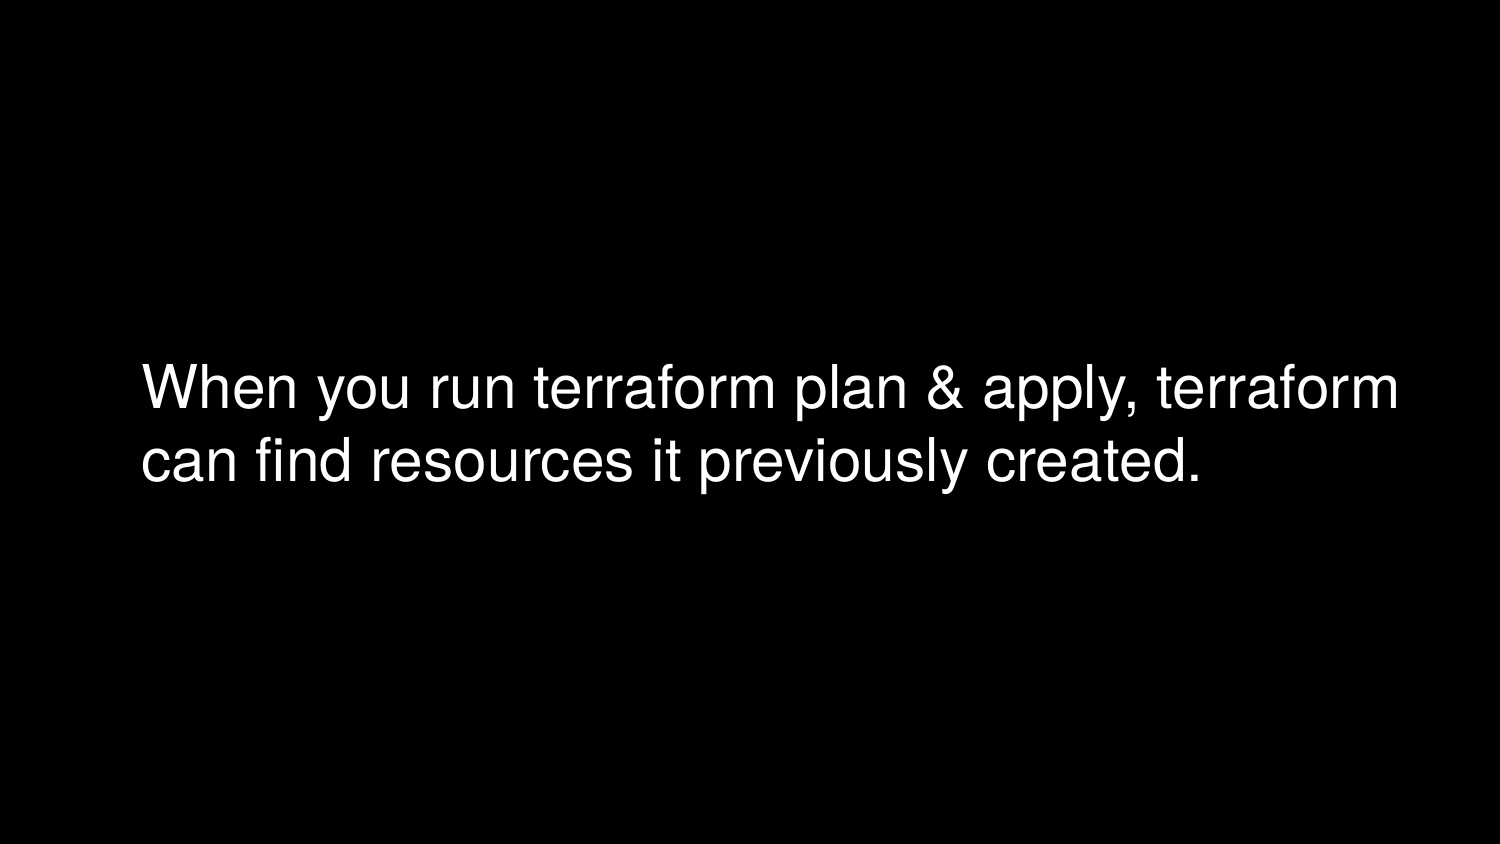

When you run terraform plan & apply, terraform can find resources it previously created.